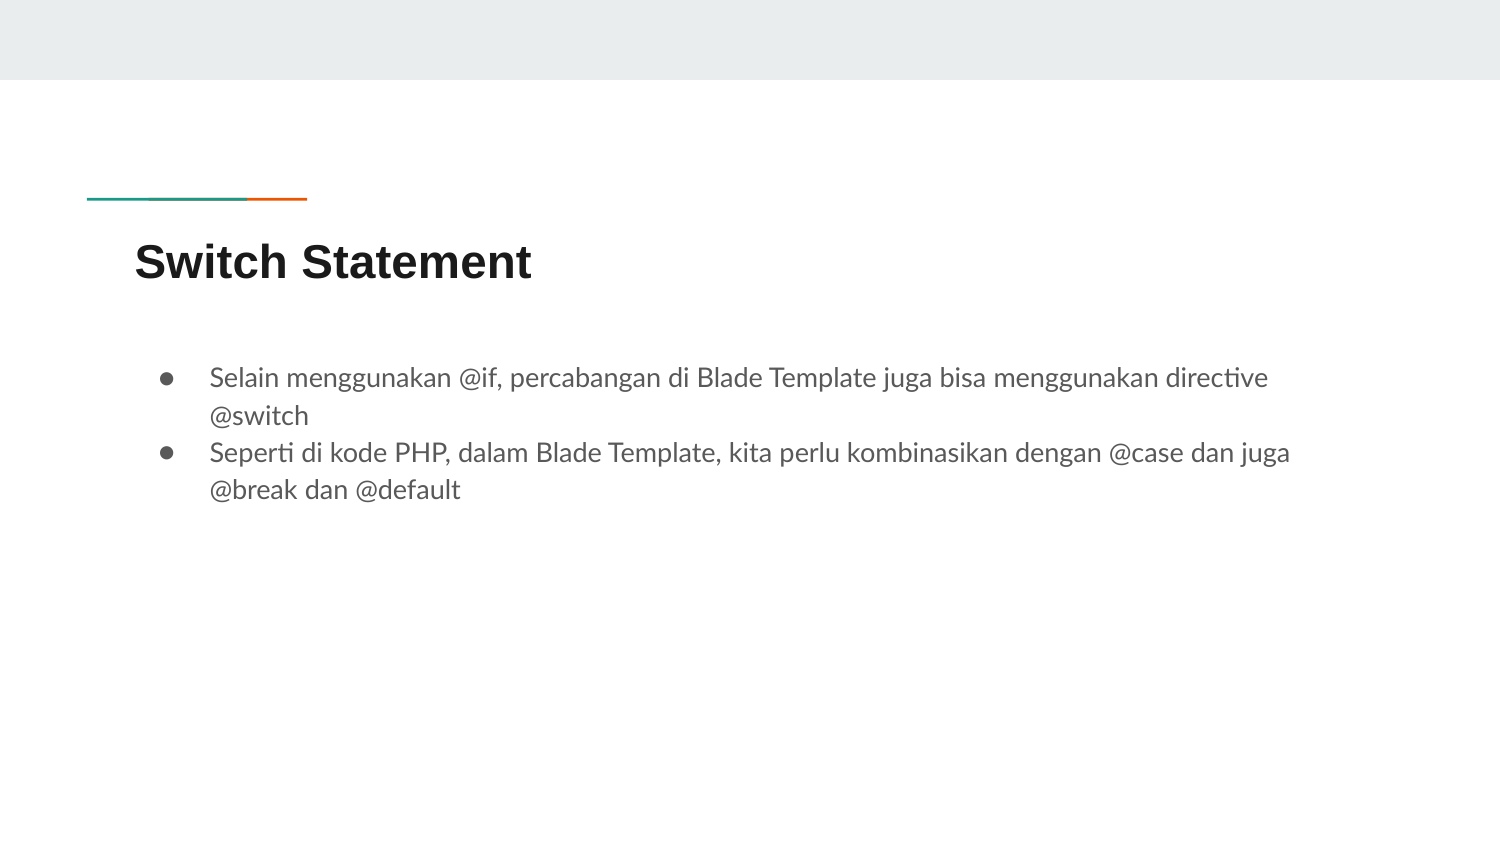

# Switch Statement
Selain menggunakan @if, percabangan di Blade Template juga bisa menggunakan directive @switch
Seperti di kode PHP, dalam Blade Template, kita perlu kombinasikan dengan @case dan juga @break dan @default